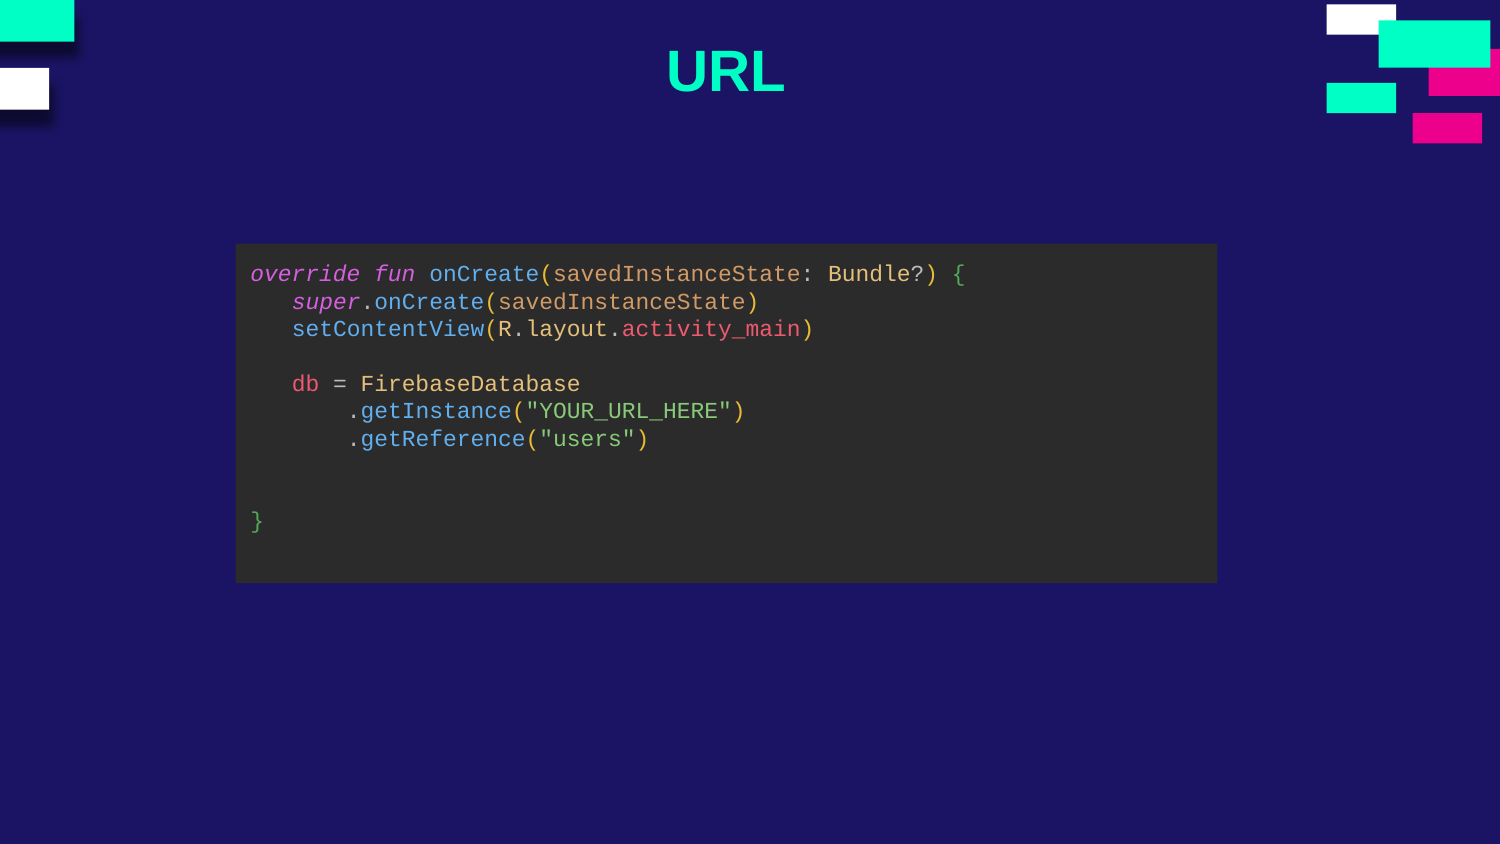

URL

override fun onCreate(savedInstanceState: Bundle?) {
   super.onCreate(savedInstanceState)
   setContentView(R.layout.activity_main)

   db = FirebaseDatabase
       .getInstance("YOUR_URL_HERE")
       .getReference("users")

}